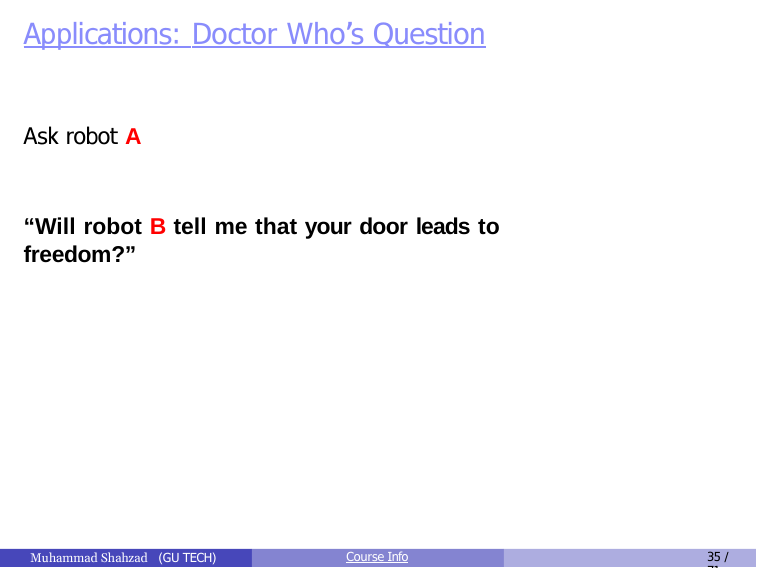

# Applications: Doctor Who’s Question
Ask robot A

“Will robot B tell me that your door leads to freedom?”

Course Info
35 / 71
Muhammad Shahzad (GU TECH)